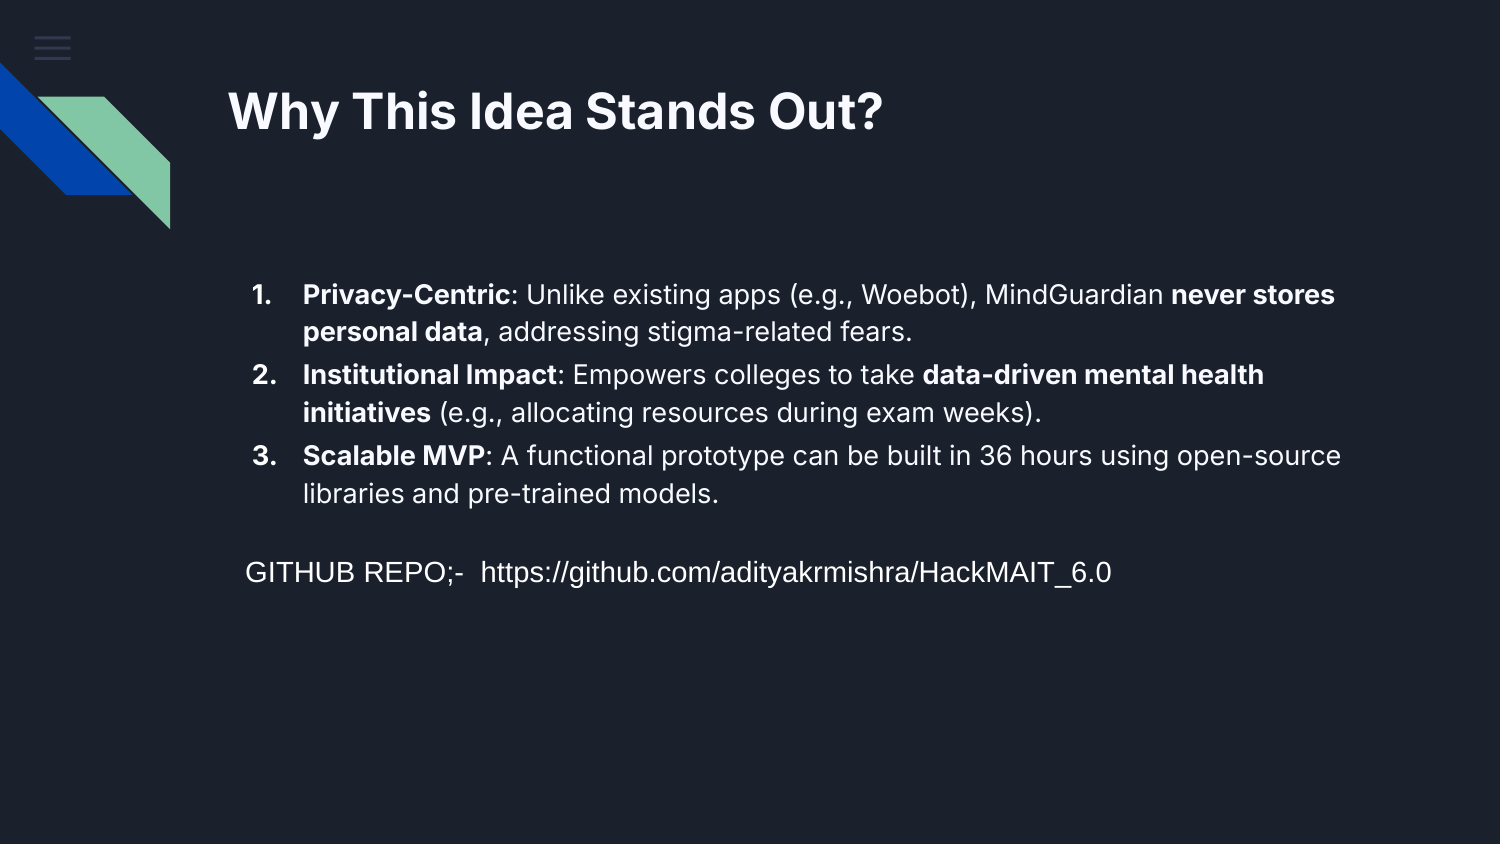

# Why This Idea Stands Out?
Privacy-Centric: Unlike existing apps (e.g., Woebot), MindGuardian never stores personal data, addressing stigma-related fears.
Institutional Impact: Empowers colleges to take data-driven mental health initiatives (e.g., allocating resources during exam weeks).
Scalable MVP: A functional prototype can be built in 36 hours using open-source libraries and pre-trained models.

GITHUB REPO;-  https://github.com/adityakrmishra/HackMAIT_6.0